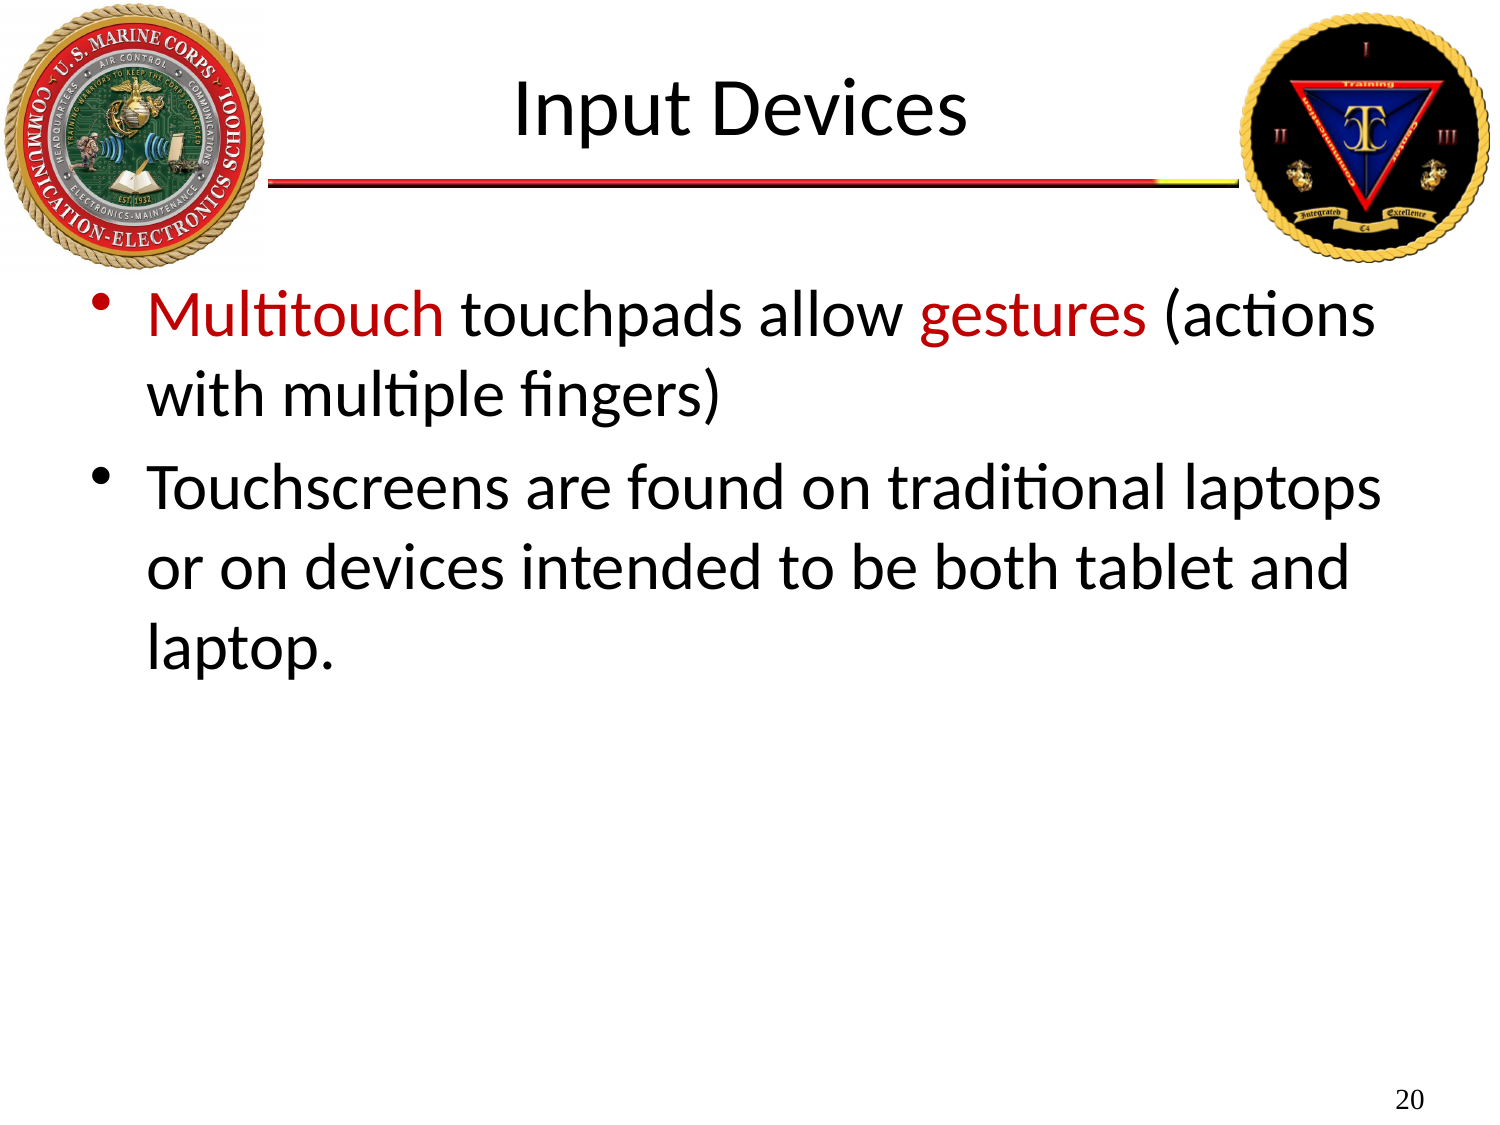

# Input Devices
Multitouch touchpads allow gestures (actions with multiple fingers)
Touchscreens are found on traditional laptops or on devices intended to be both tablet and laptop.